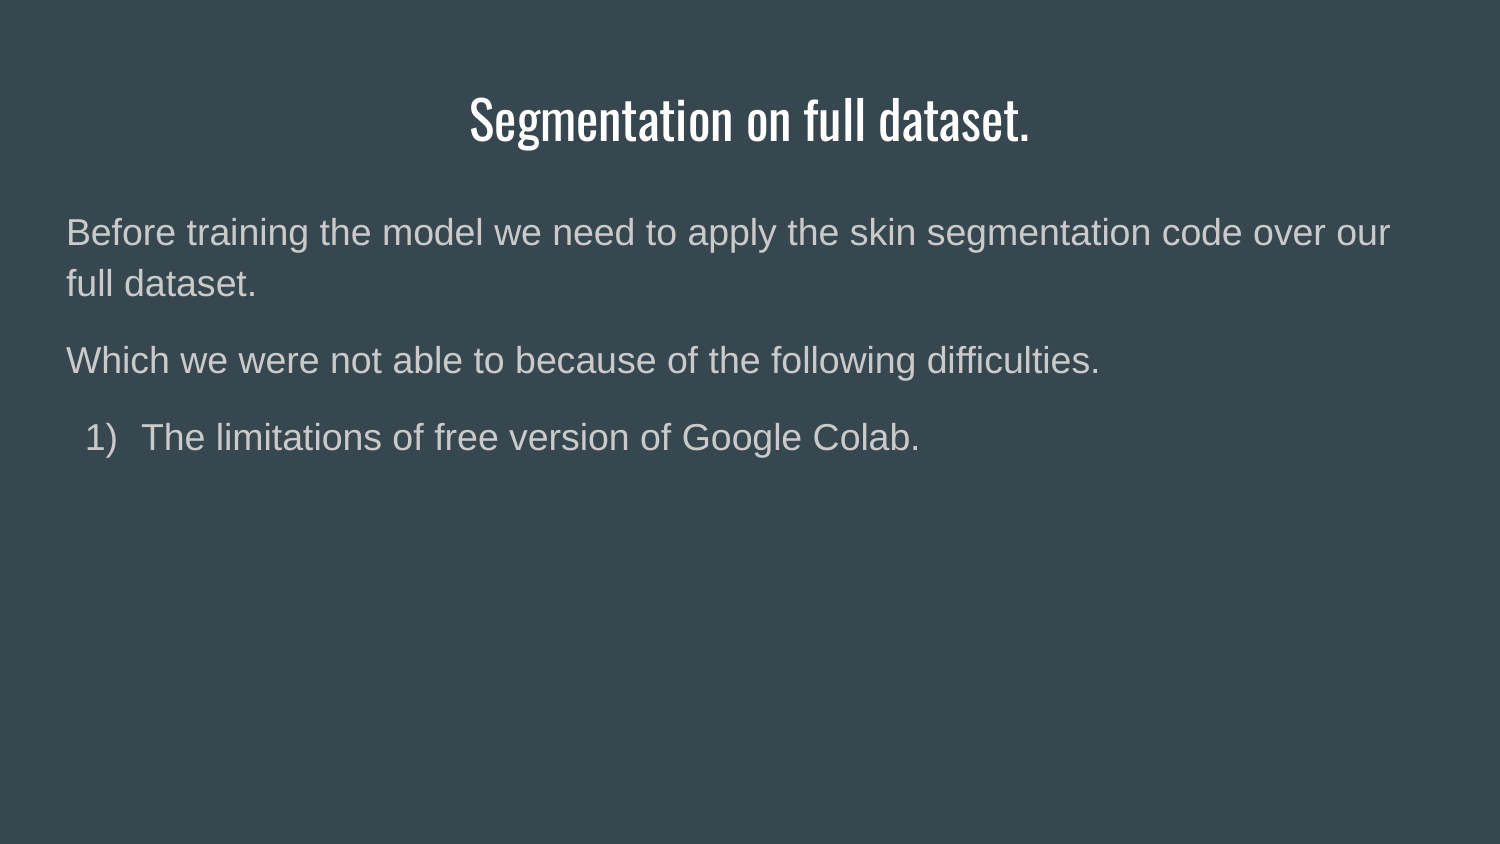

# Segmentation on full dataset.
Before training the model we need to apply the skin segmentation code over our full dataset.
Which we were not able to because of the following difficulties.
The limitations of free version of Google Colab.